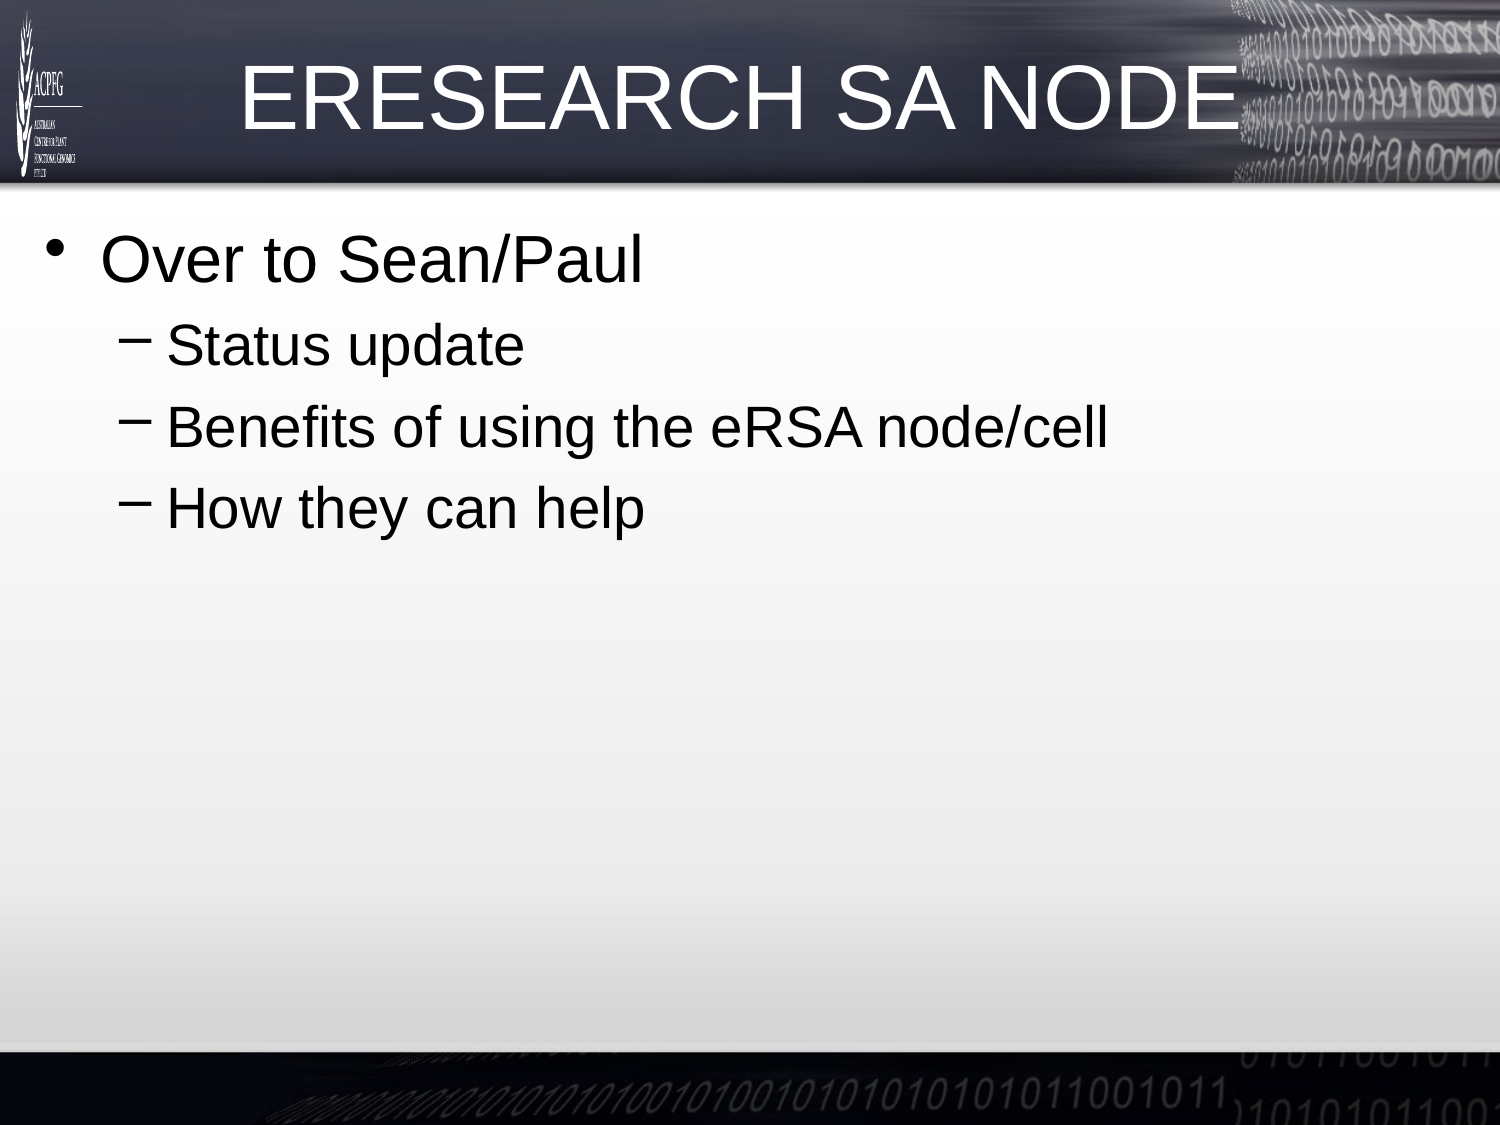

# eResearch SA Node
Over to Sean/Paul
Status update
Benefits of using the eRSA node/cell
How they can help